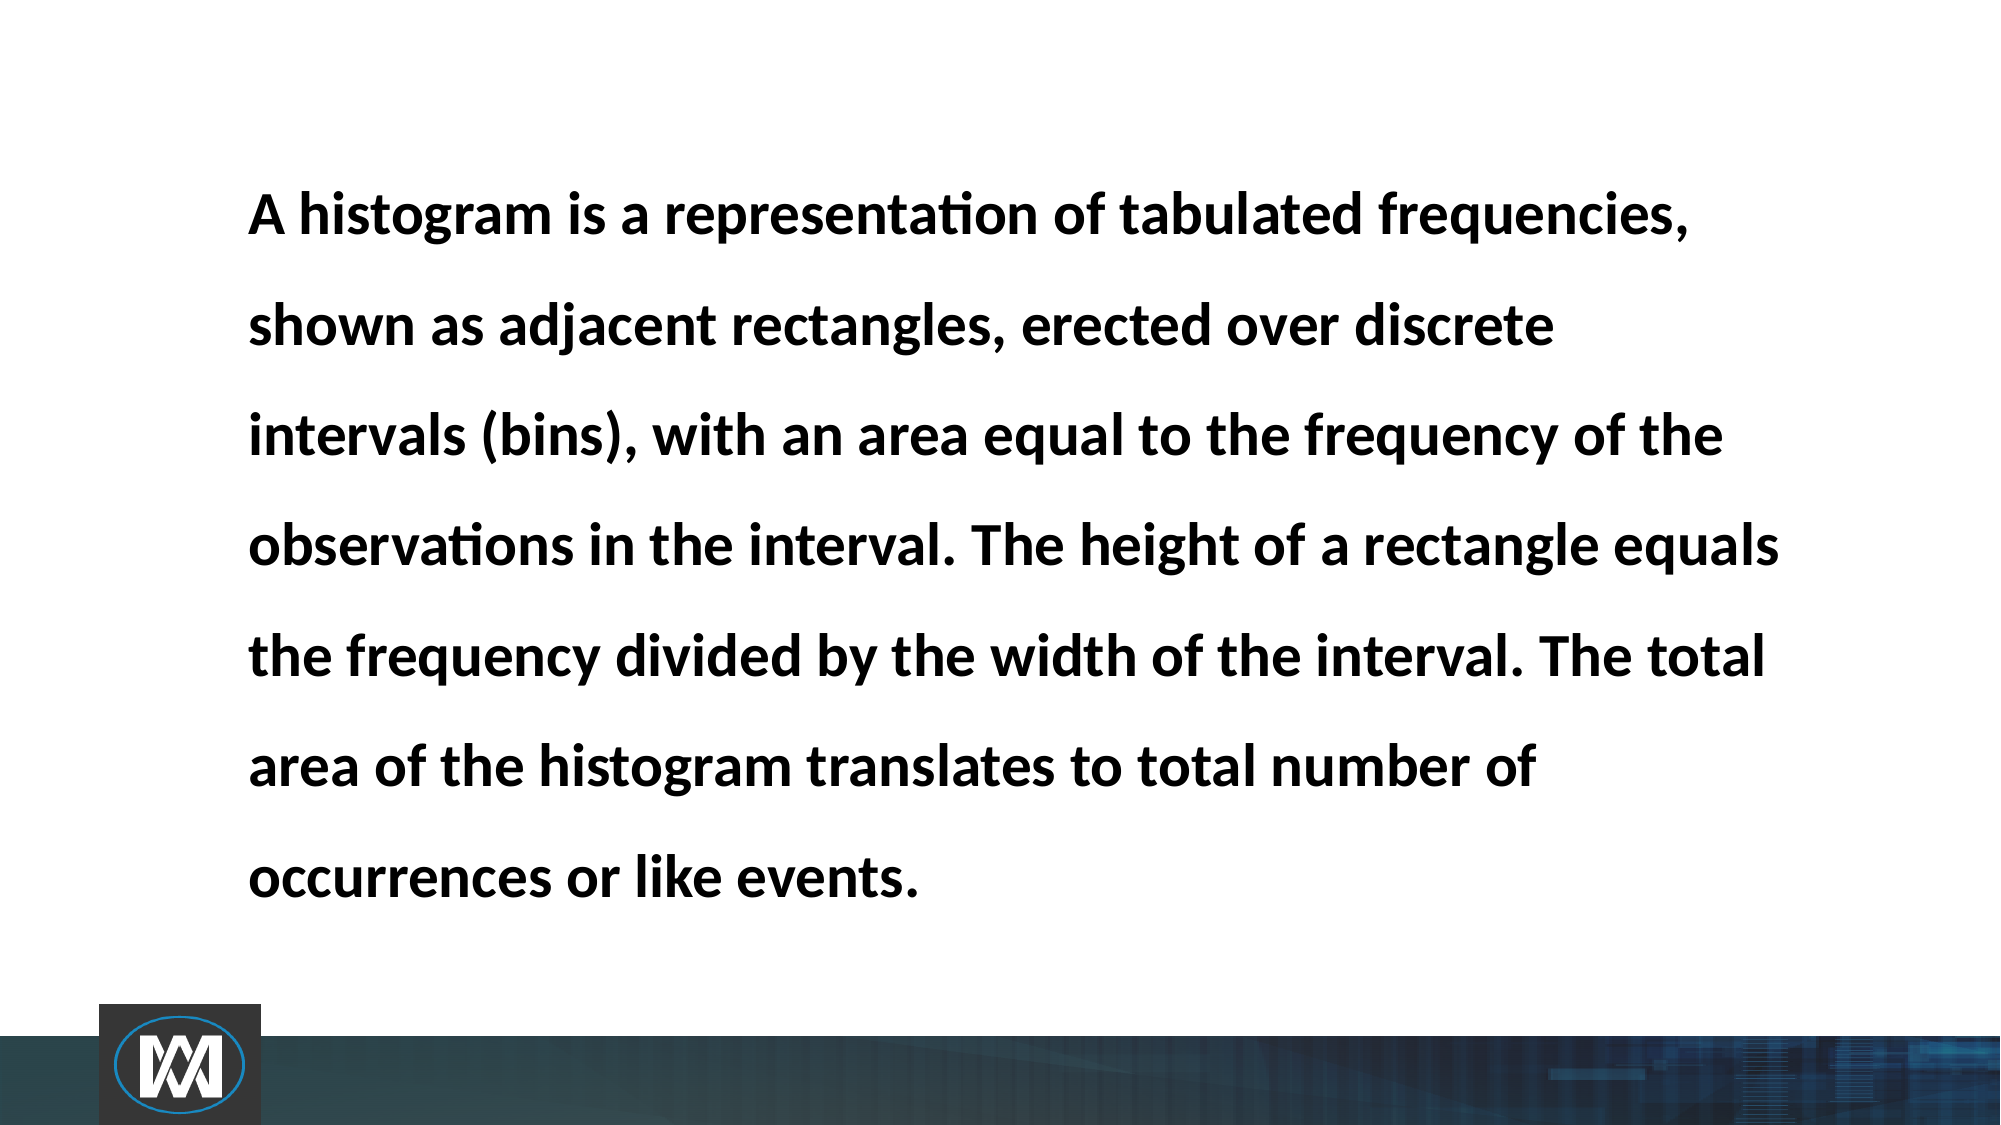

# A histogram is a representation of tabulated frequencies, shown as adjacent rectangles, erected over discrete intervals (bins), with an area equal to the frequency of the observations in the interval. The height of a rectangle equals the frequency divided by the width of the interval. The total area of the histogram translates to total number of occurrences or like events.